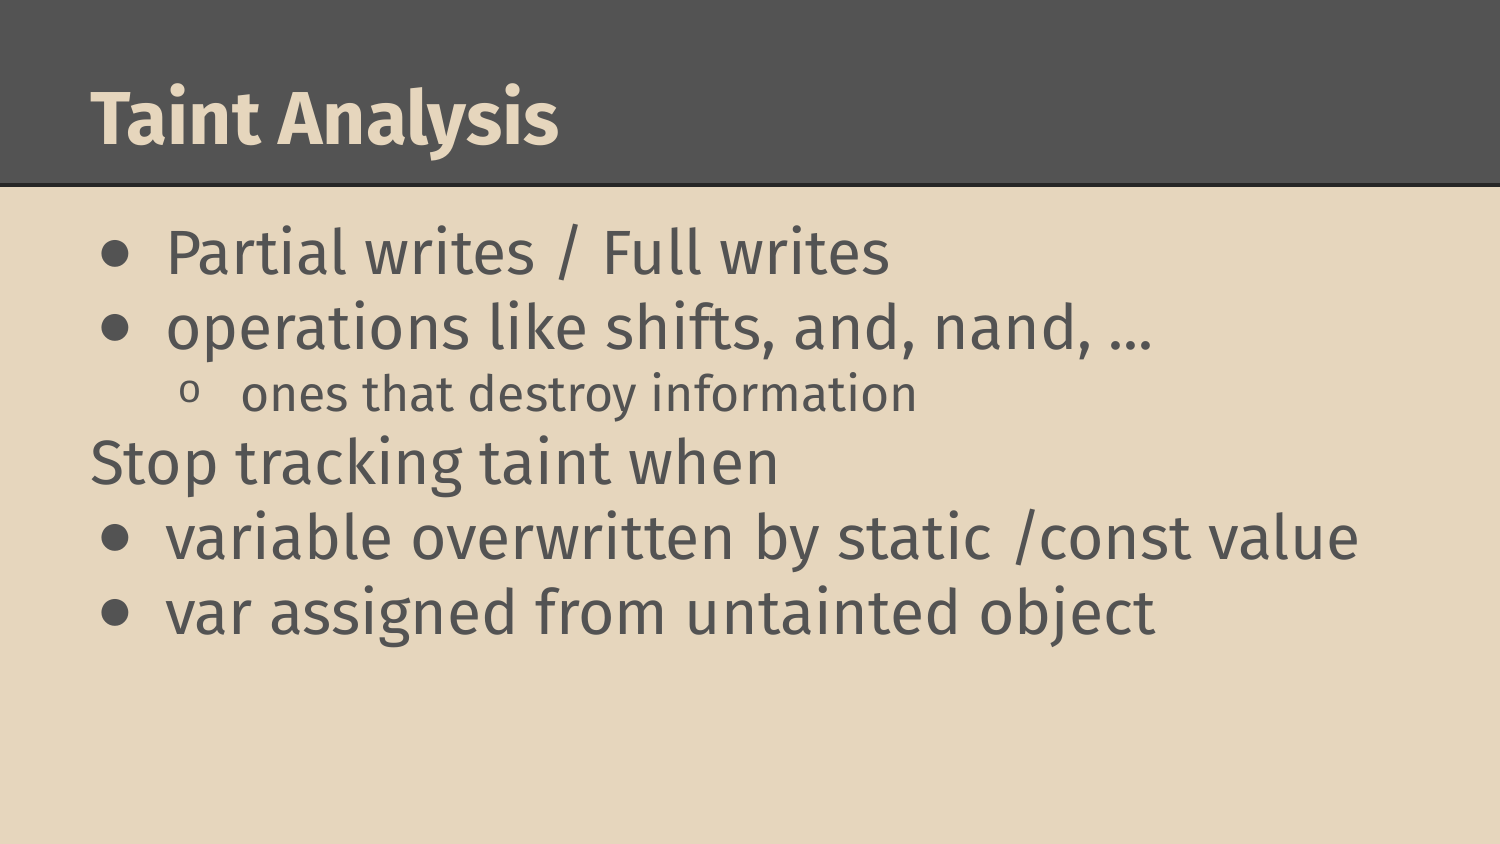

# Taint Analysis
Partial writes / Full writes
operations like shifts, and, nand, ...
ones that destroy information
Stop tracking taint when
variable overwritten by static /const value
var assigned from untainted object